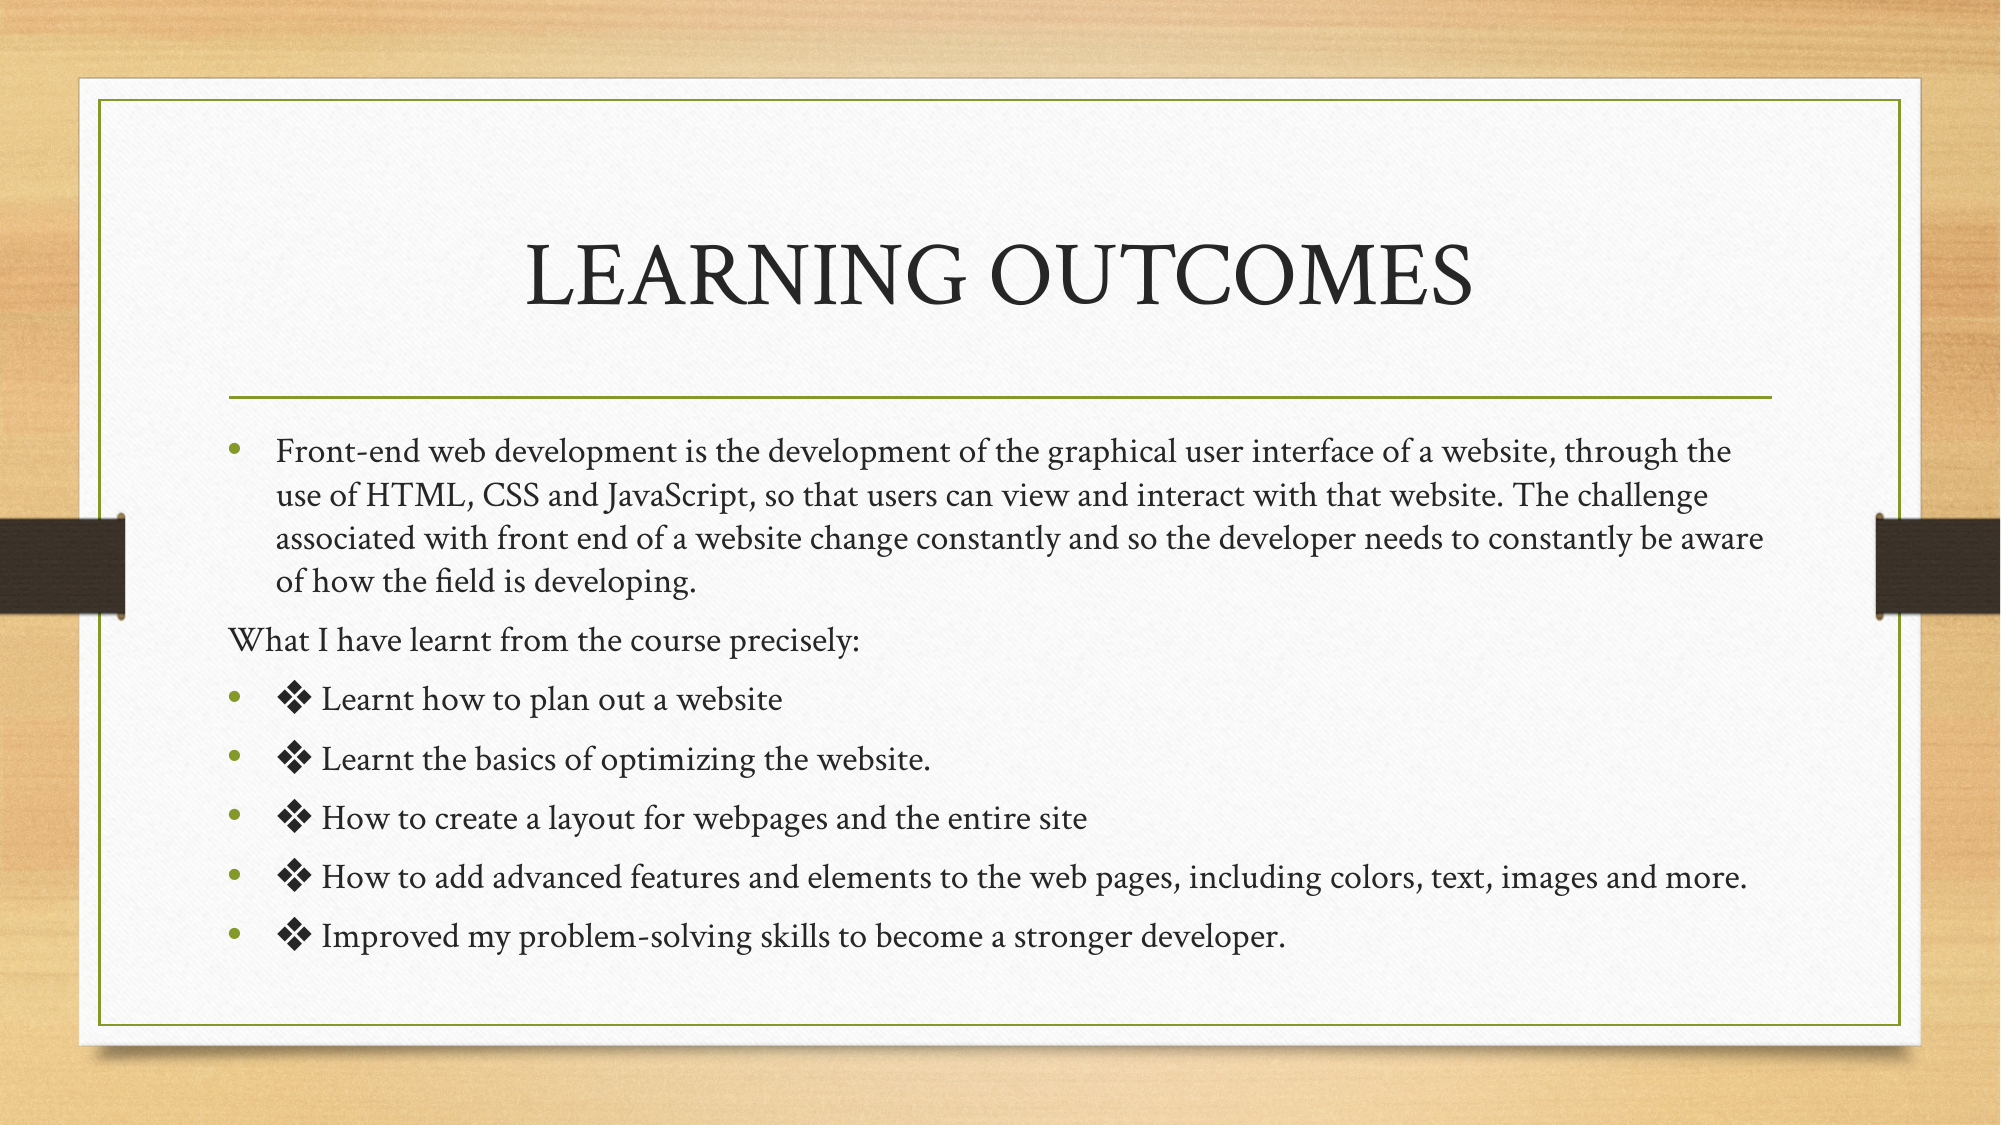

# LEARNING OUTCOMES
Front-end web development is the development of the graphical user interface of a website, through the use of HTML, CSS and JavaScript, so that users can view and interact with that website. The challenge associated with front end of a website change constantly and so the developer needs to constantly be aware of how the field is developing.
What I have learnt from the course precisely:
❖ Learnt how to plan out a website
❖ Learnt the basics of optimizing the website.
❖ How to create a layout for webpages and the entire site
❖ How to add advanced features and elements to the web pages, including colors, text, images and more.
❖ Improved my problem-solving skills to become a stronger developer.